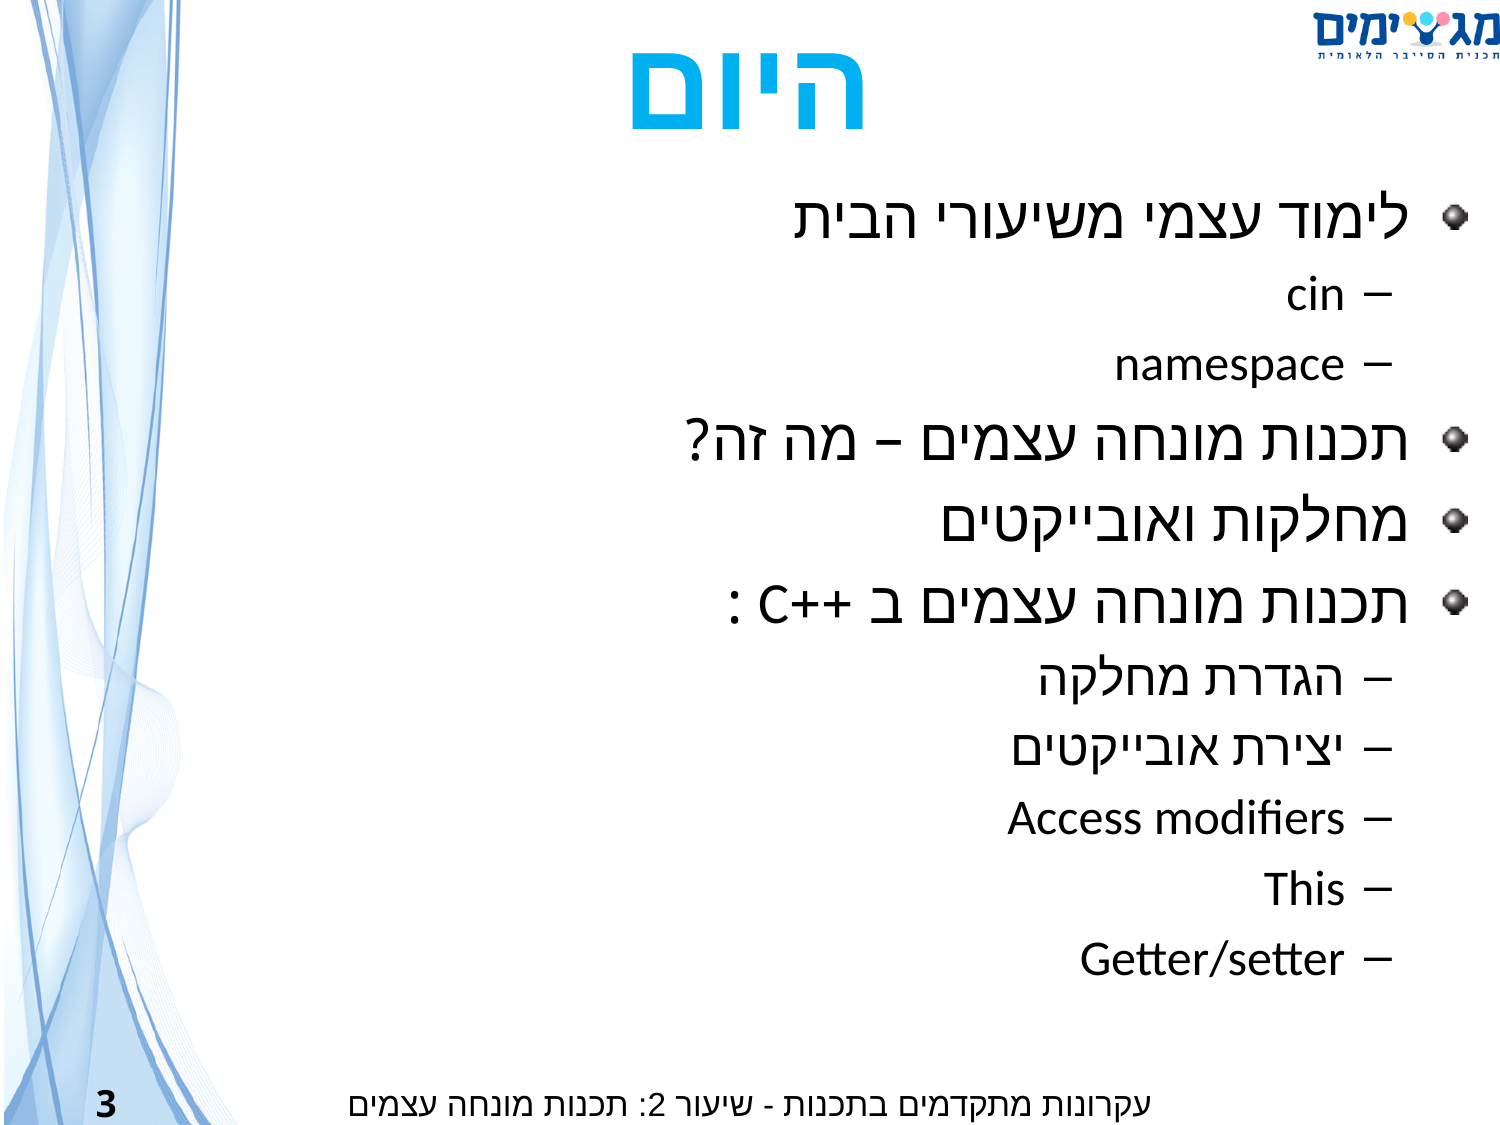

היום
לימוד עצמי משיעורי הבית
cin
namespace
תכנות מונחה עצמים – מה זה?
מחלקות ואובייקטים
תכנות מונחה עצמים ב ++C :
הגדרת מחלקה
יצירת אובייקטים
Access modifiers
This
Getter/setter